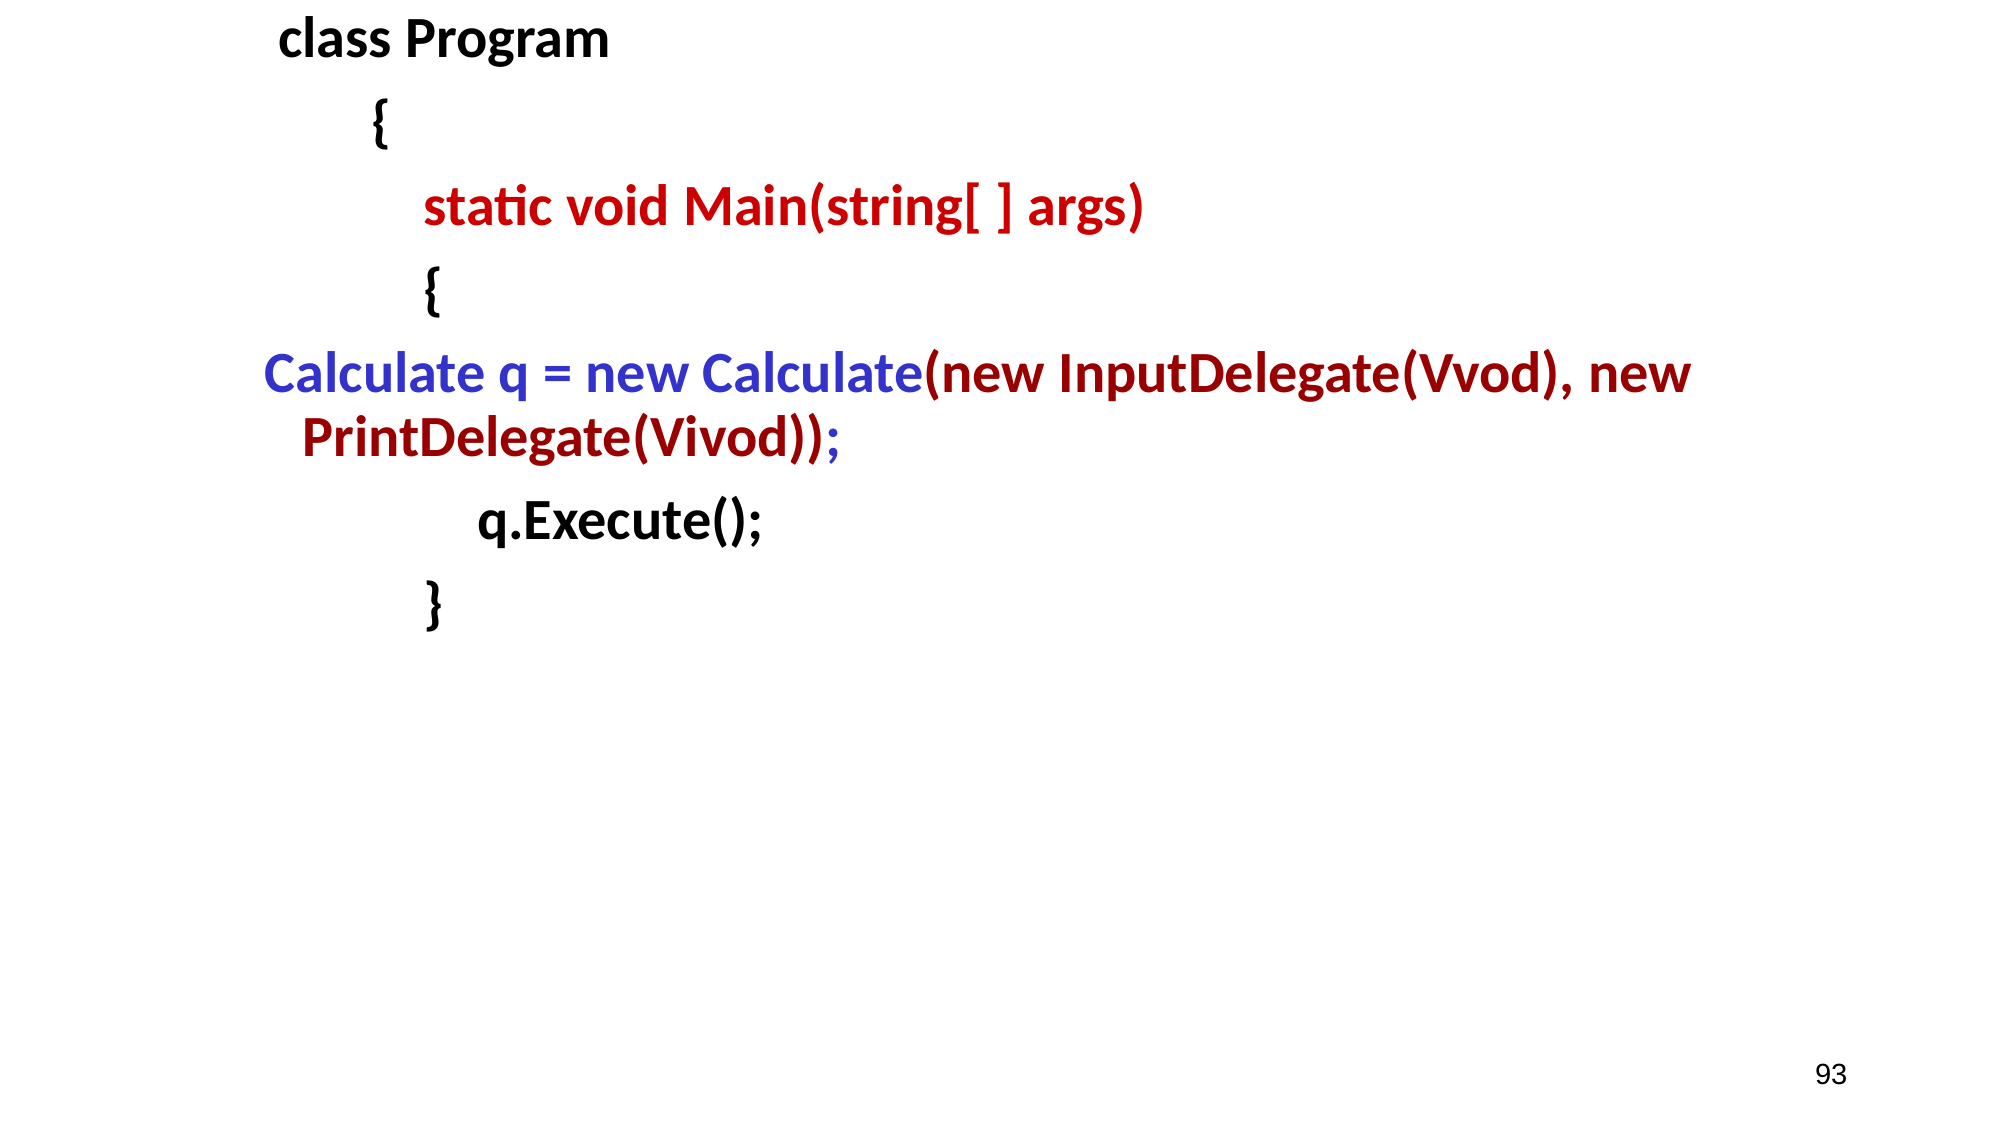

class Program
        {
            static void Main(string[ ] args)
            {
Calculate q = new Calculate(new InputDelegate(Vvod), new PrintDelegate(Vivod));
                q.Execute();
            }
93